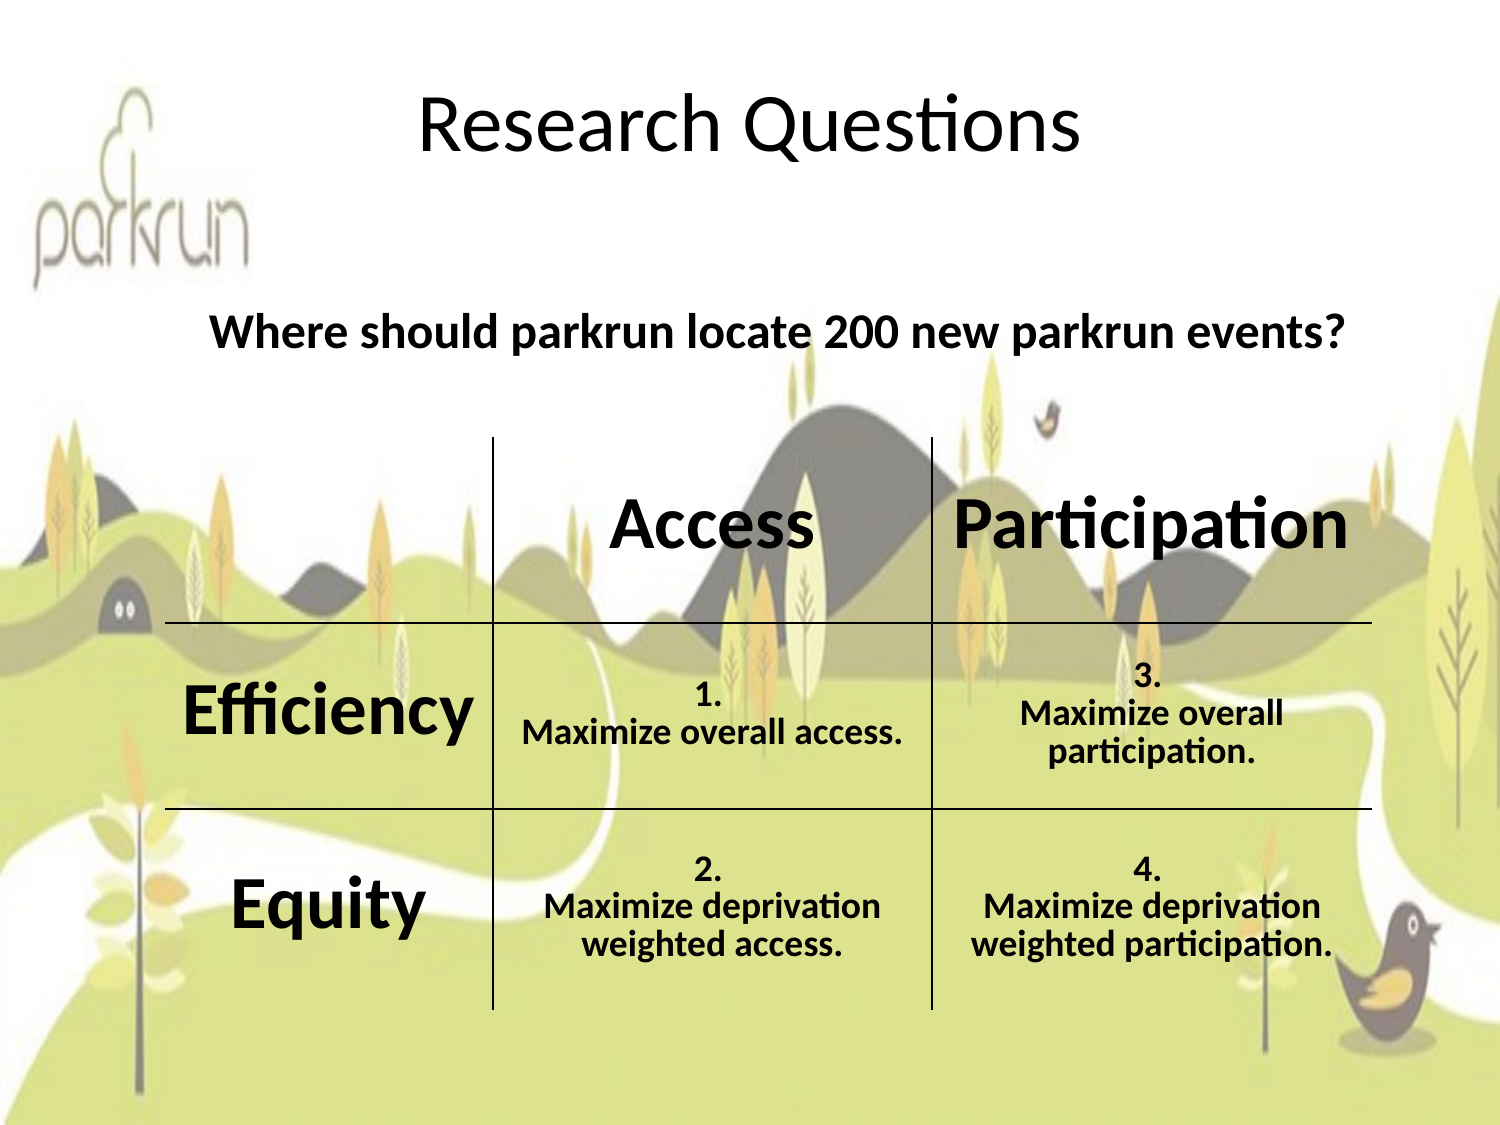

# Research Questions
Where should parkrun locate 200 new parkrun events?
|  | Access | Participation |
| --- | --- | --- |
| Efficiency | 1. Maximize overall access. | 3. Maximize overall participation. |
| Equity | 2. Maximize deprivation weighted access. | 4. Maximize deprivation weighted participation. |